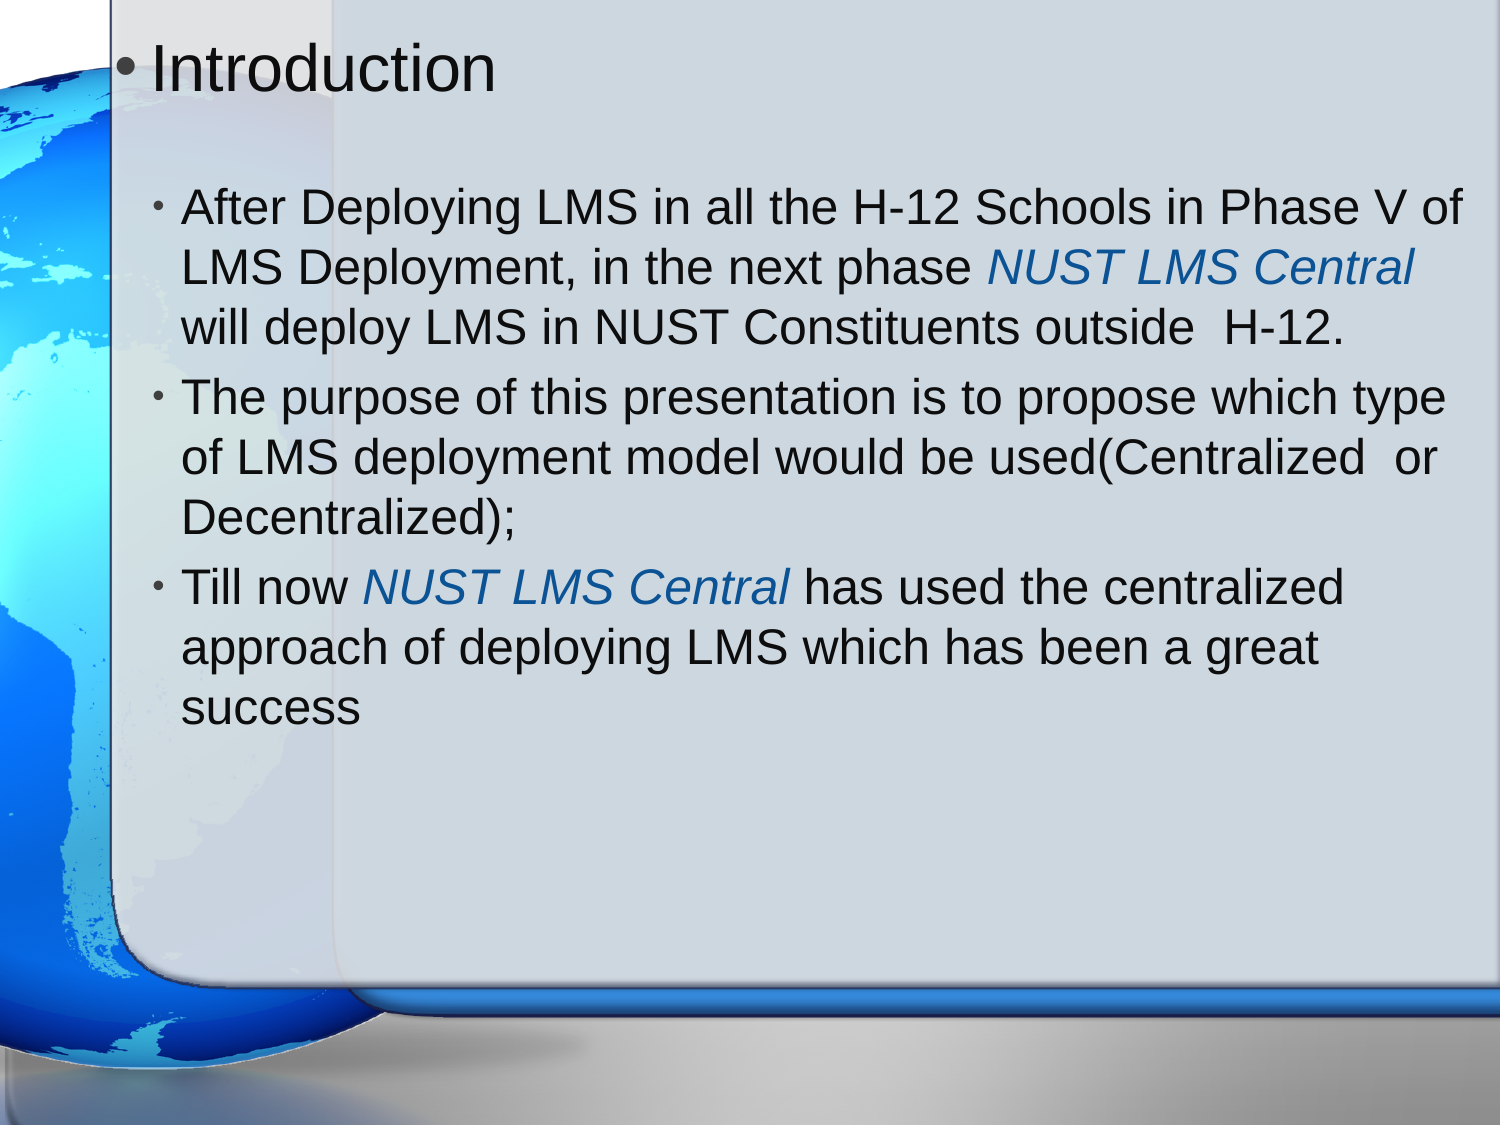

# Introduction

After Deploying LMS in all the H-12 Schools in Phase V of LMS Deployment, in the next phase NUST LMS Central will deploy LMS in NUST Constituents outside  H-12.
The purpose of this presentation is to propose which type of LMS deployment model would be used(Centralized  or Decentralized);
Till now NUST LMS Central has used the centralized approach of deploying LMS which has been a great success